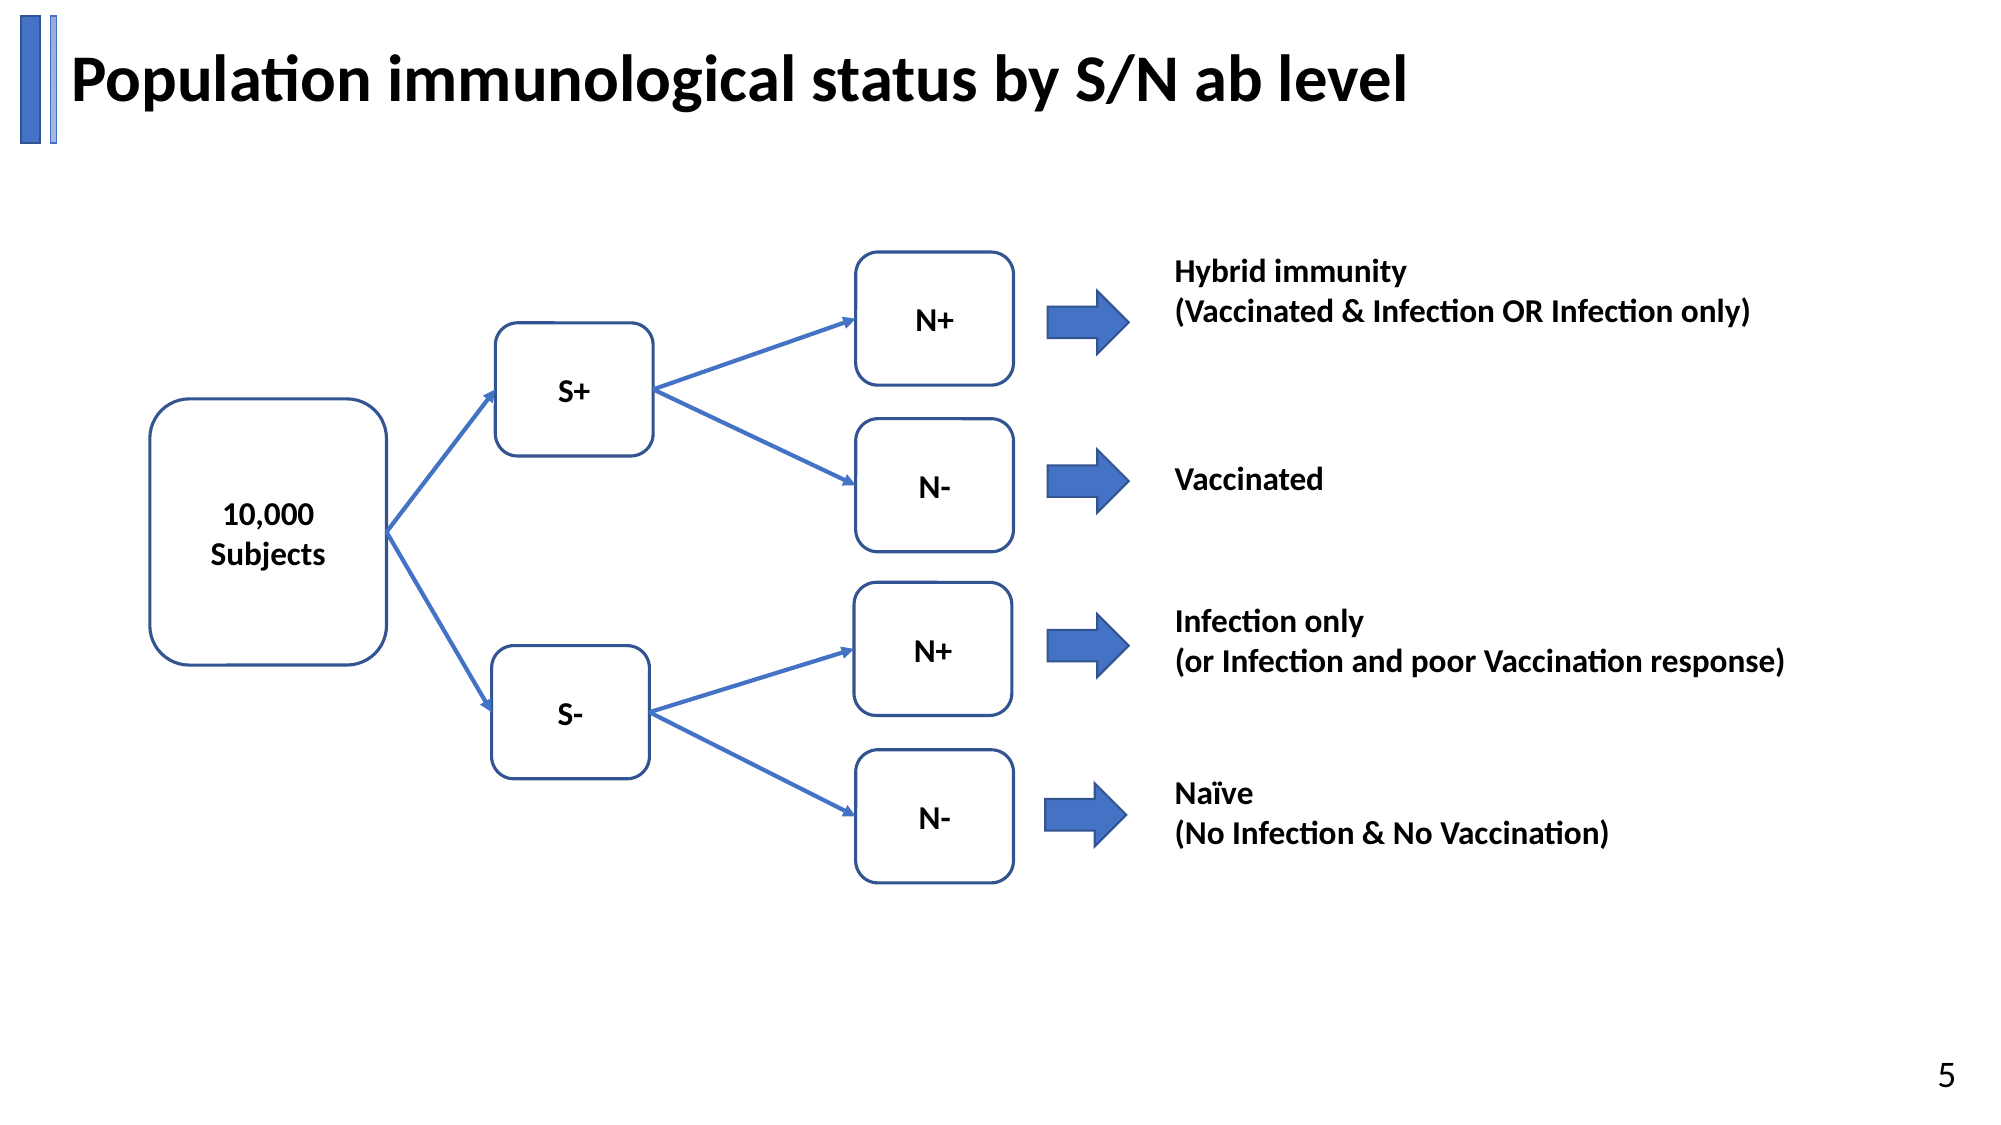

Population immunological status by S/N ab level
Hybrid immunity
(Vaccinated & Infection OR Infection only)

N+

S+
10,000
Subjects
N-

Vaccinated
N+
Infection only
(or Infection and poor Vaccination response)

S-
N-
Naïve
(No Infection & No Vaccination)

5